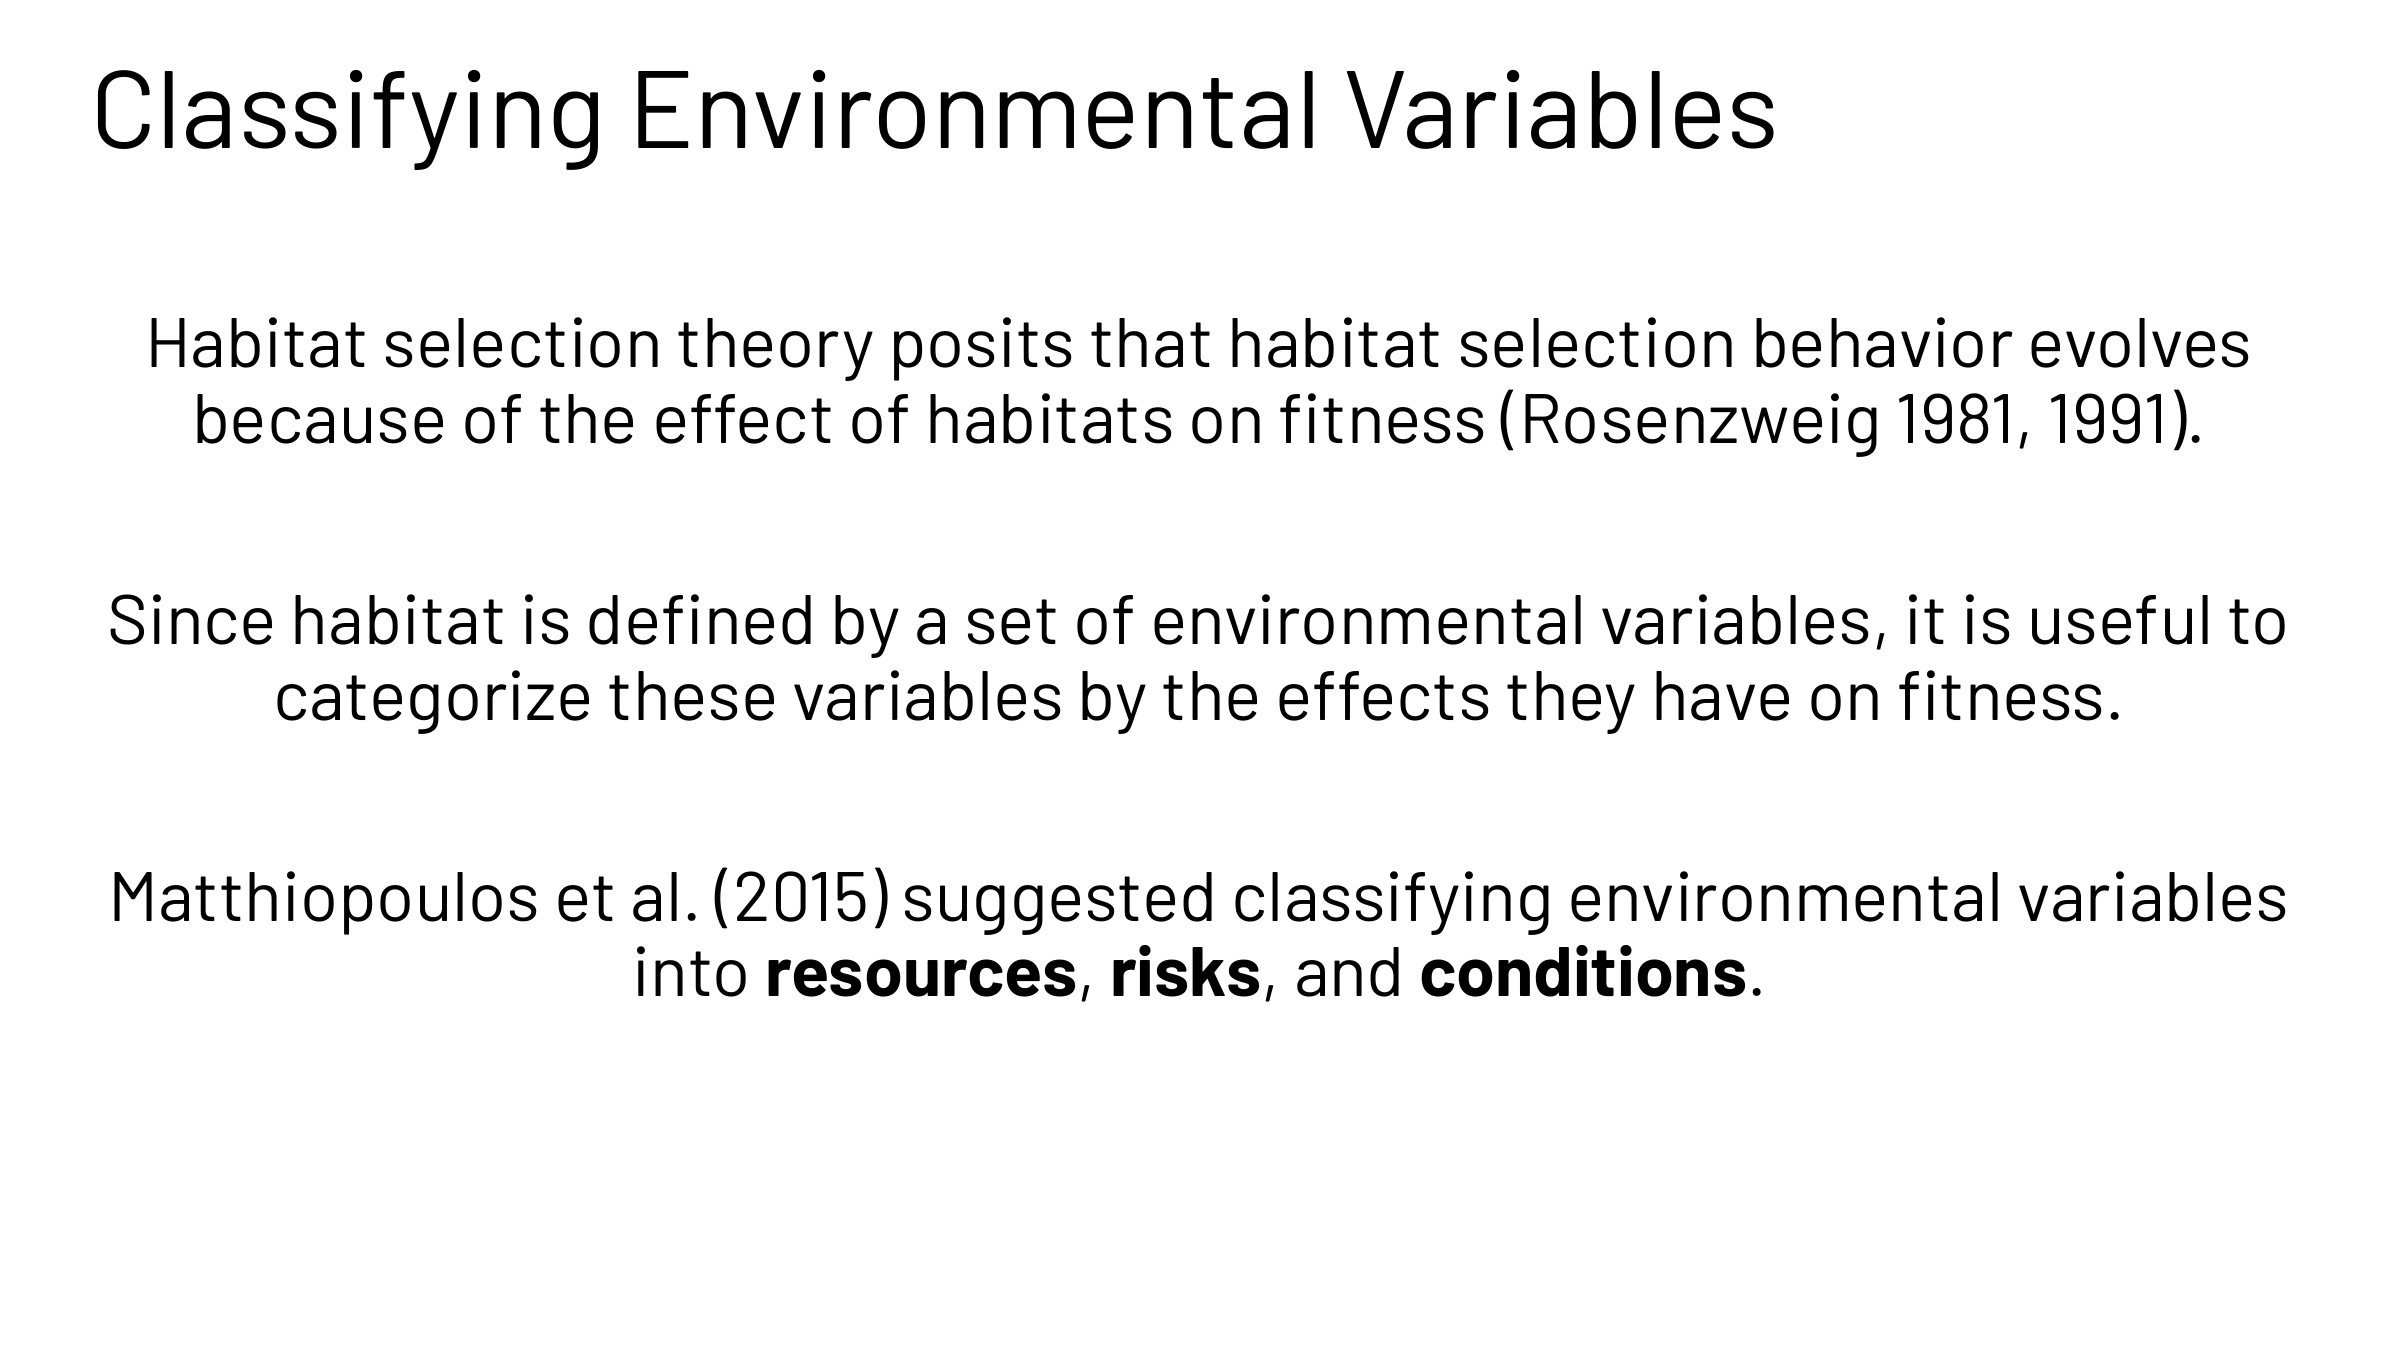

# Classifying Environmental Variables
Habitat selection theory posits that habitat selection behavior evolves because of the effect of habitats on fitness (Rosenzweig 1981, 1991).

Since habitat is defined by a set of environmental variables, it is useful to categorize these variables by the effects they have on fitness.

Matthiopoulos et al. (2015) suggested classifying environmental variables into resources, risks, and conditions.